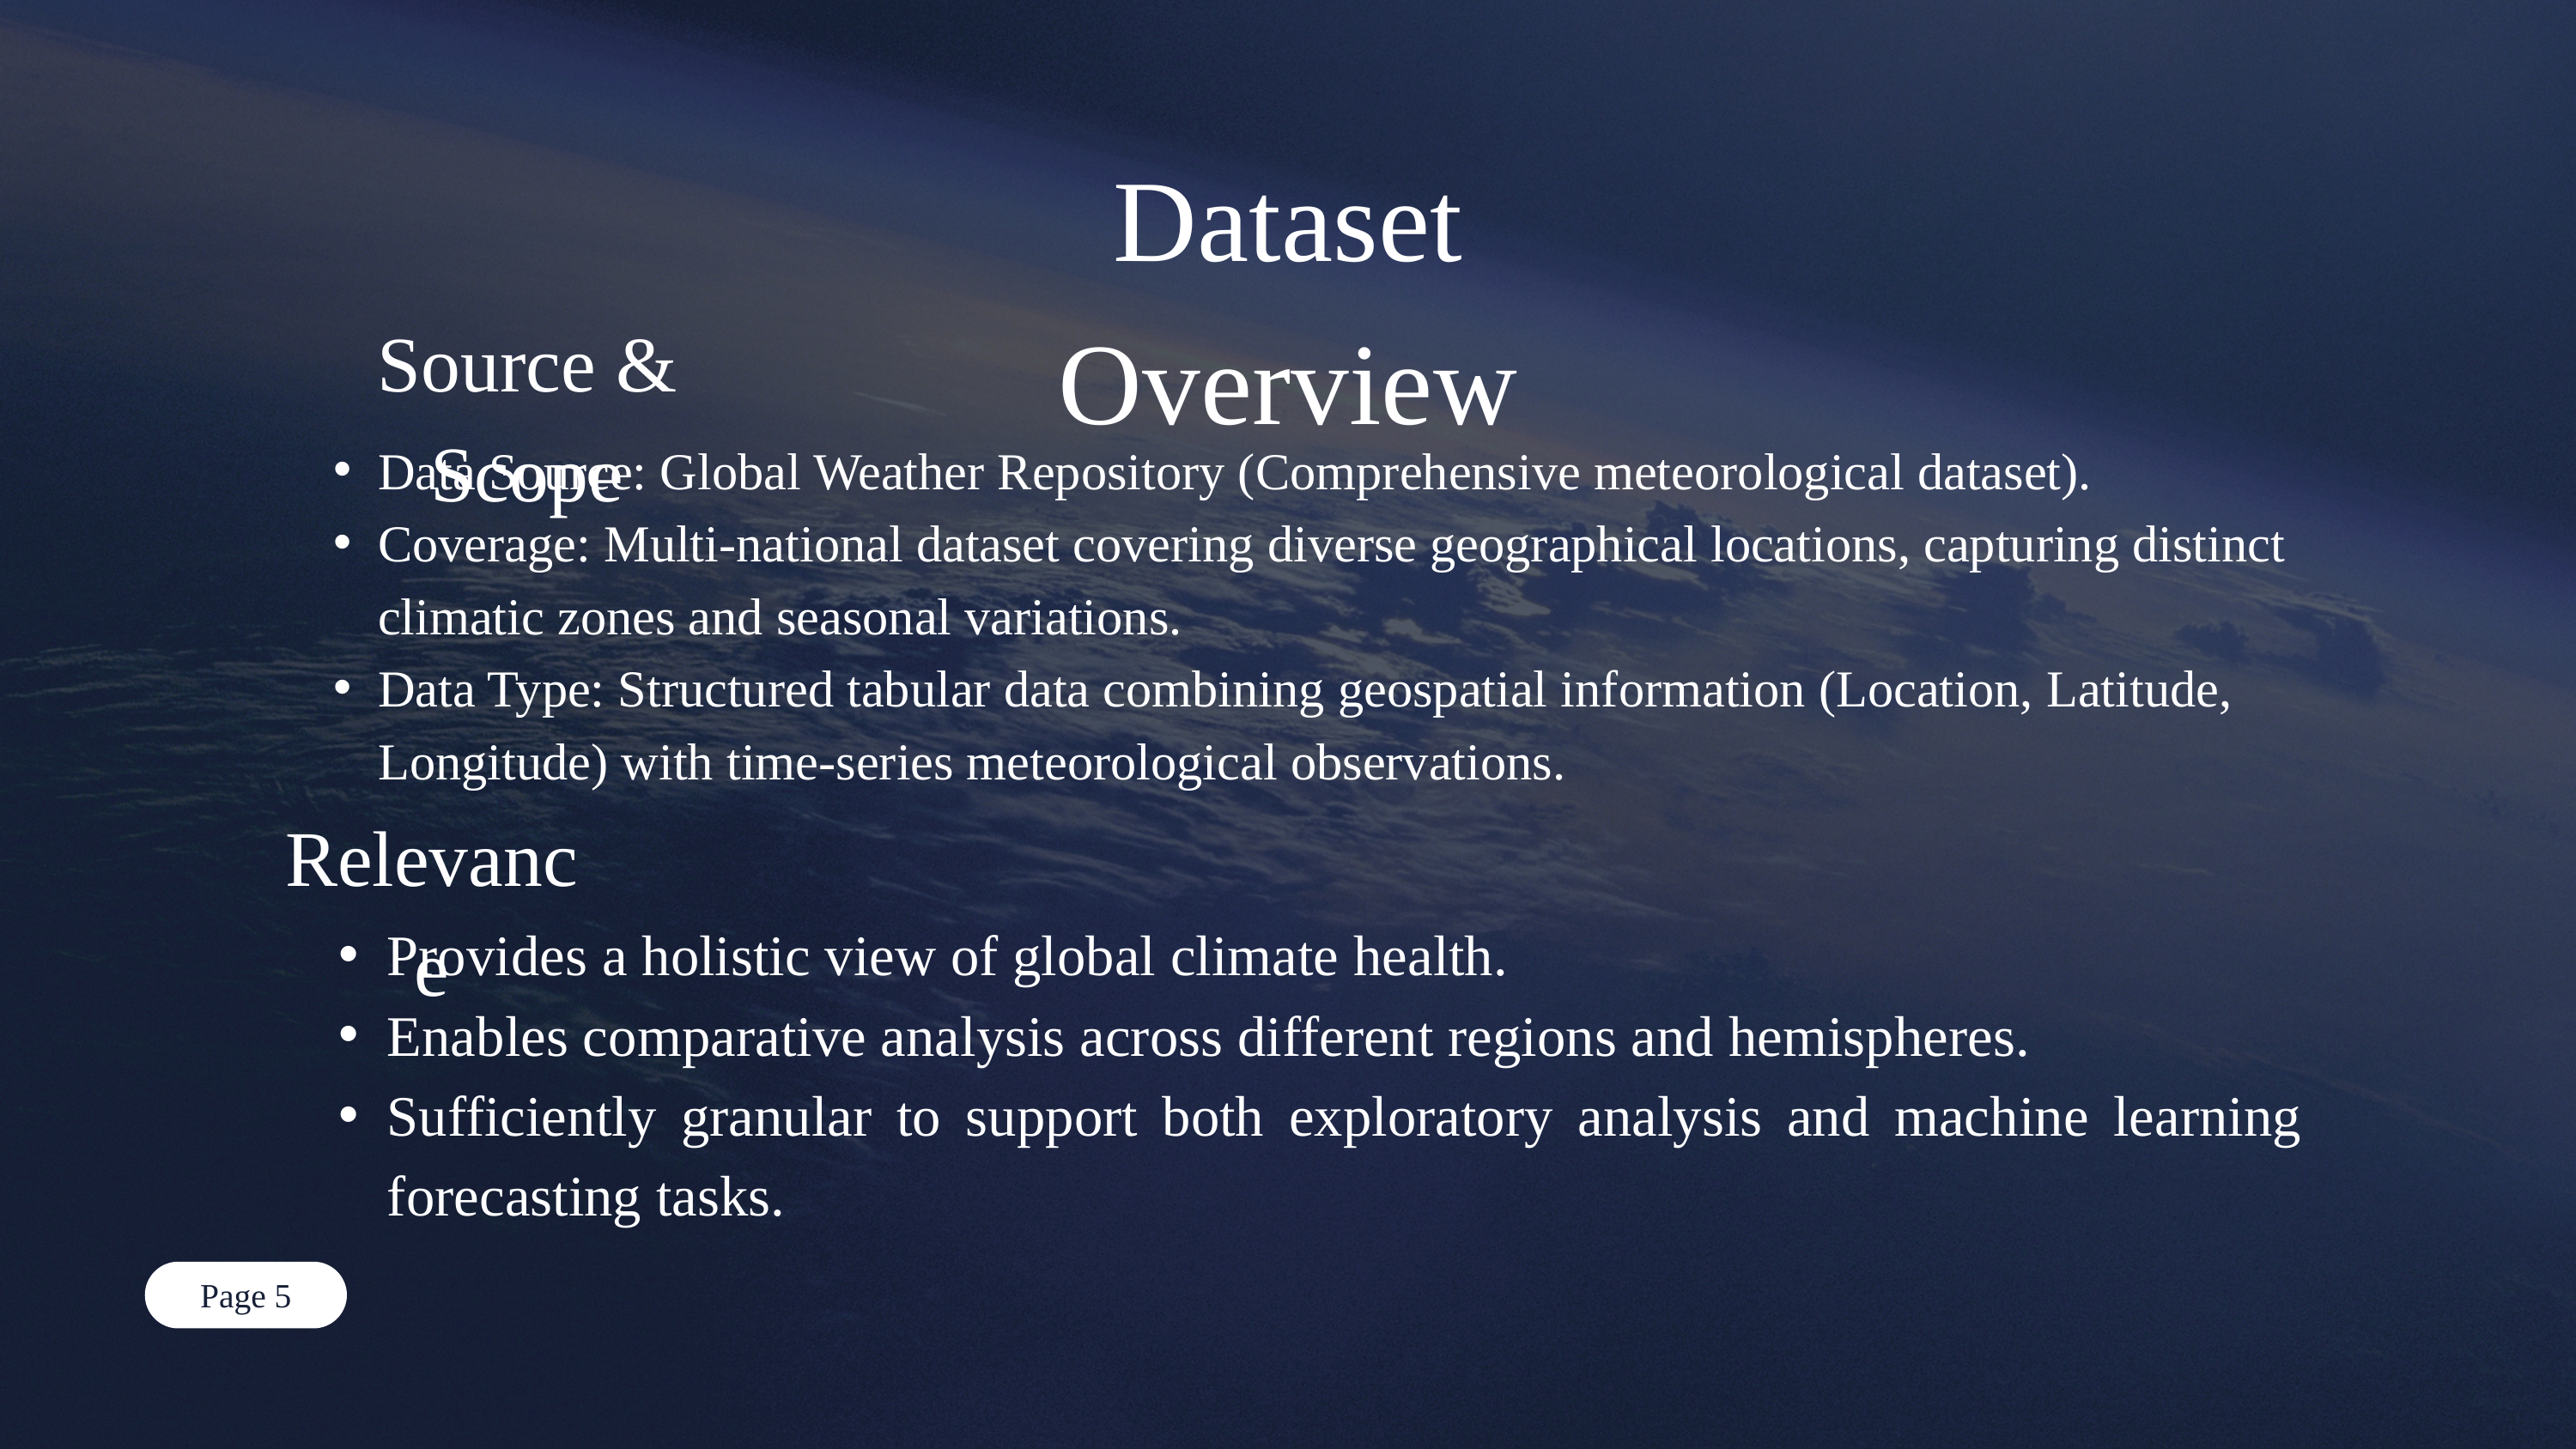

Dataset Overview
Source & Scope
Data Source: Global Weather Repository (Comprehensive meteorological dataset).
Coverage: Multi-national dataset covering diverse geographical locations, capturing distinct climatic zones and seasonal variations.
Data Type: Structured tabular data combining geospatial information (Location, Latitude, Longitude) with time-series meteorological observations.
Relevance
Provides a holistic view of global climate health.
Enables comparative analysis across different regions and hemispheres.
Sufficiently granular to support both exploratory analysis and machine learning forecasting tasks.

Page 5